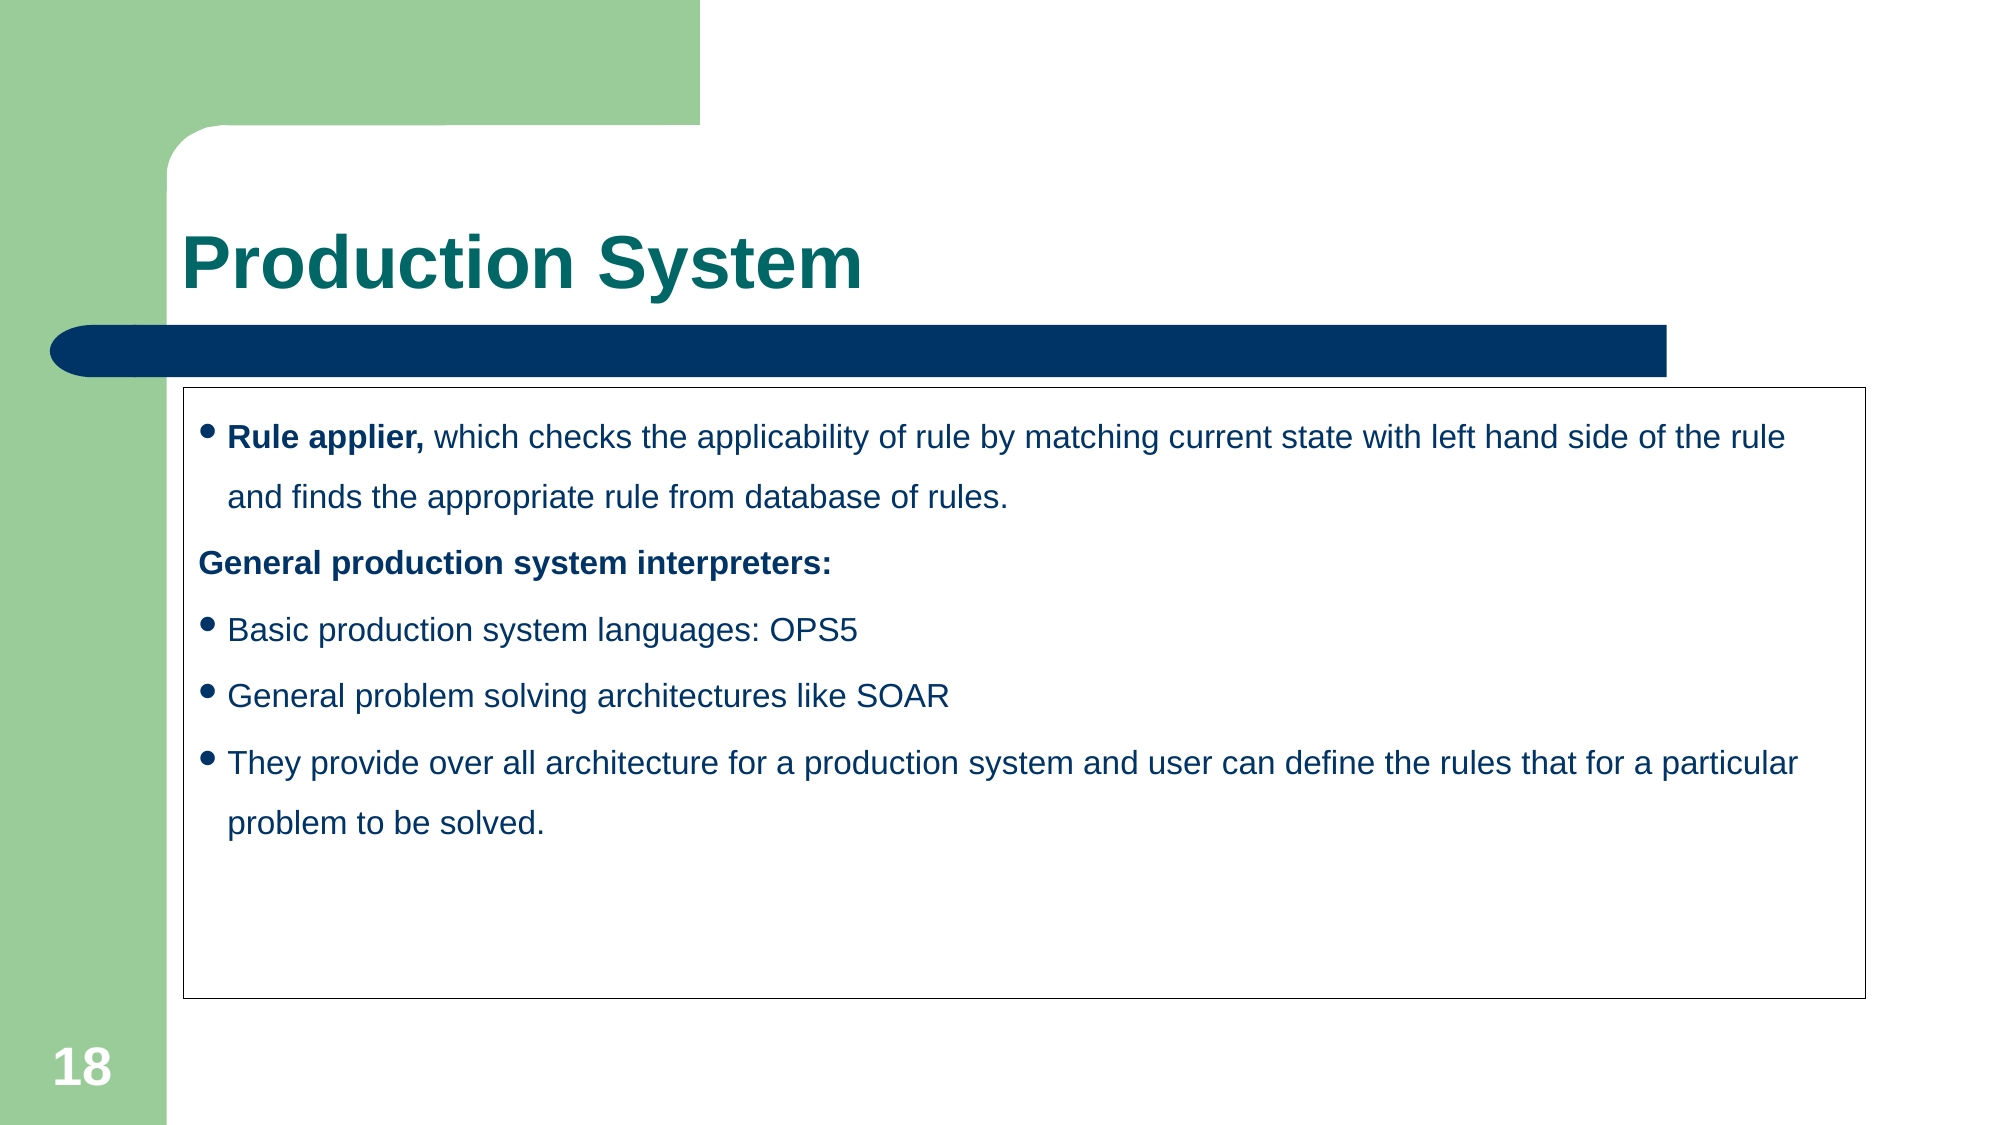

# Production System
Rule applier, which checks the applicability of rule by matching current state with left hand side of the rule and finds the appropriate rule from database of rules.
General production system interpreters:
Basic production system languages: OPS5
General problem solving architectures like SOAR
They provide over all architecture for a production system and user can define the rules that for a particular problem to be solved.
18